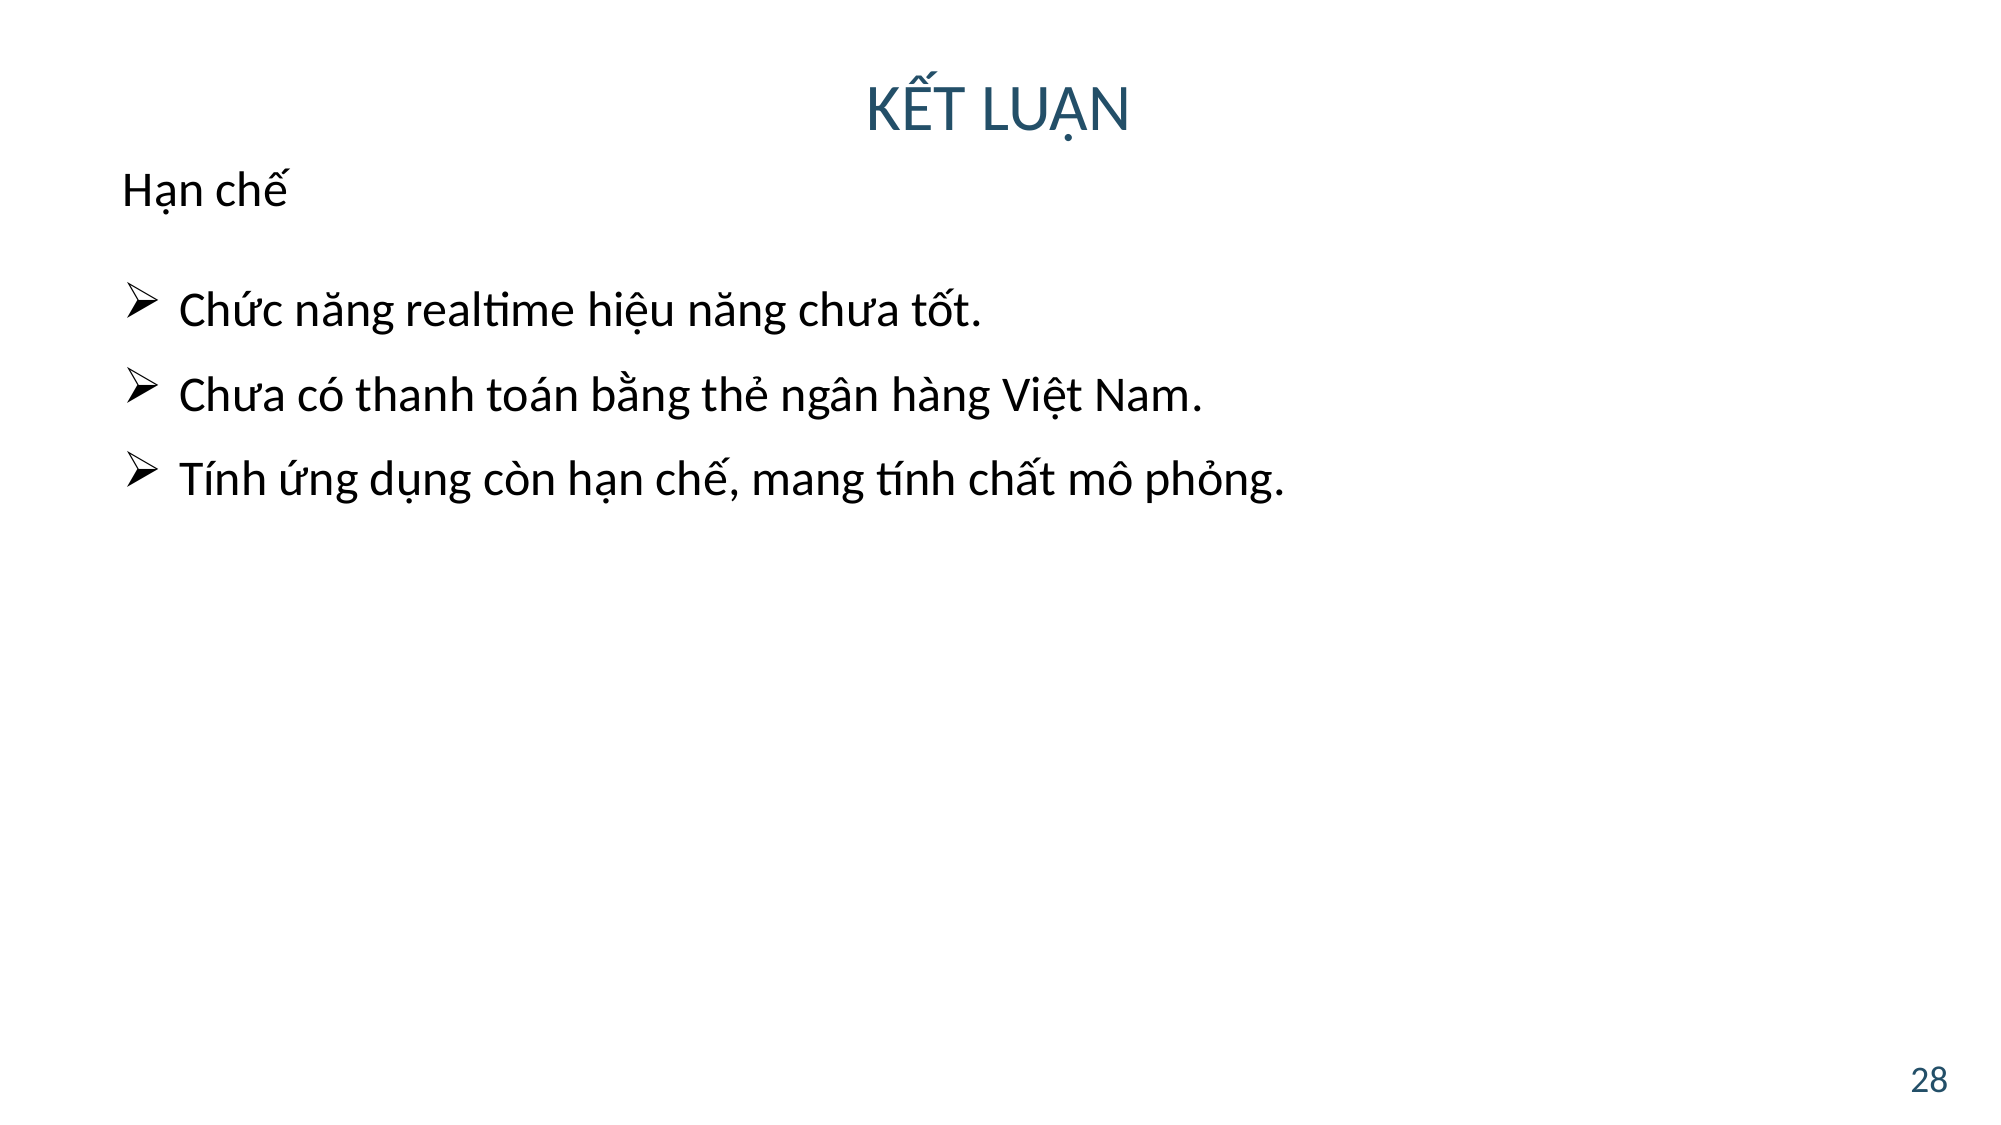

KẾT LUẬN
Hạn chế
Chức năng realtime hiệu năng chưa tốt.
Chưa có thanh toán bằng thẻ ngân hàng Việt Nam.
Tính ứng dụng còn hạn chế, mang tính chất mô phỏng.
28